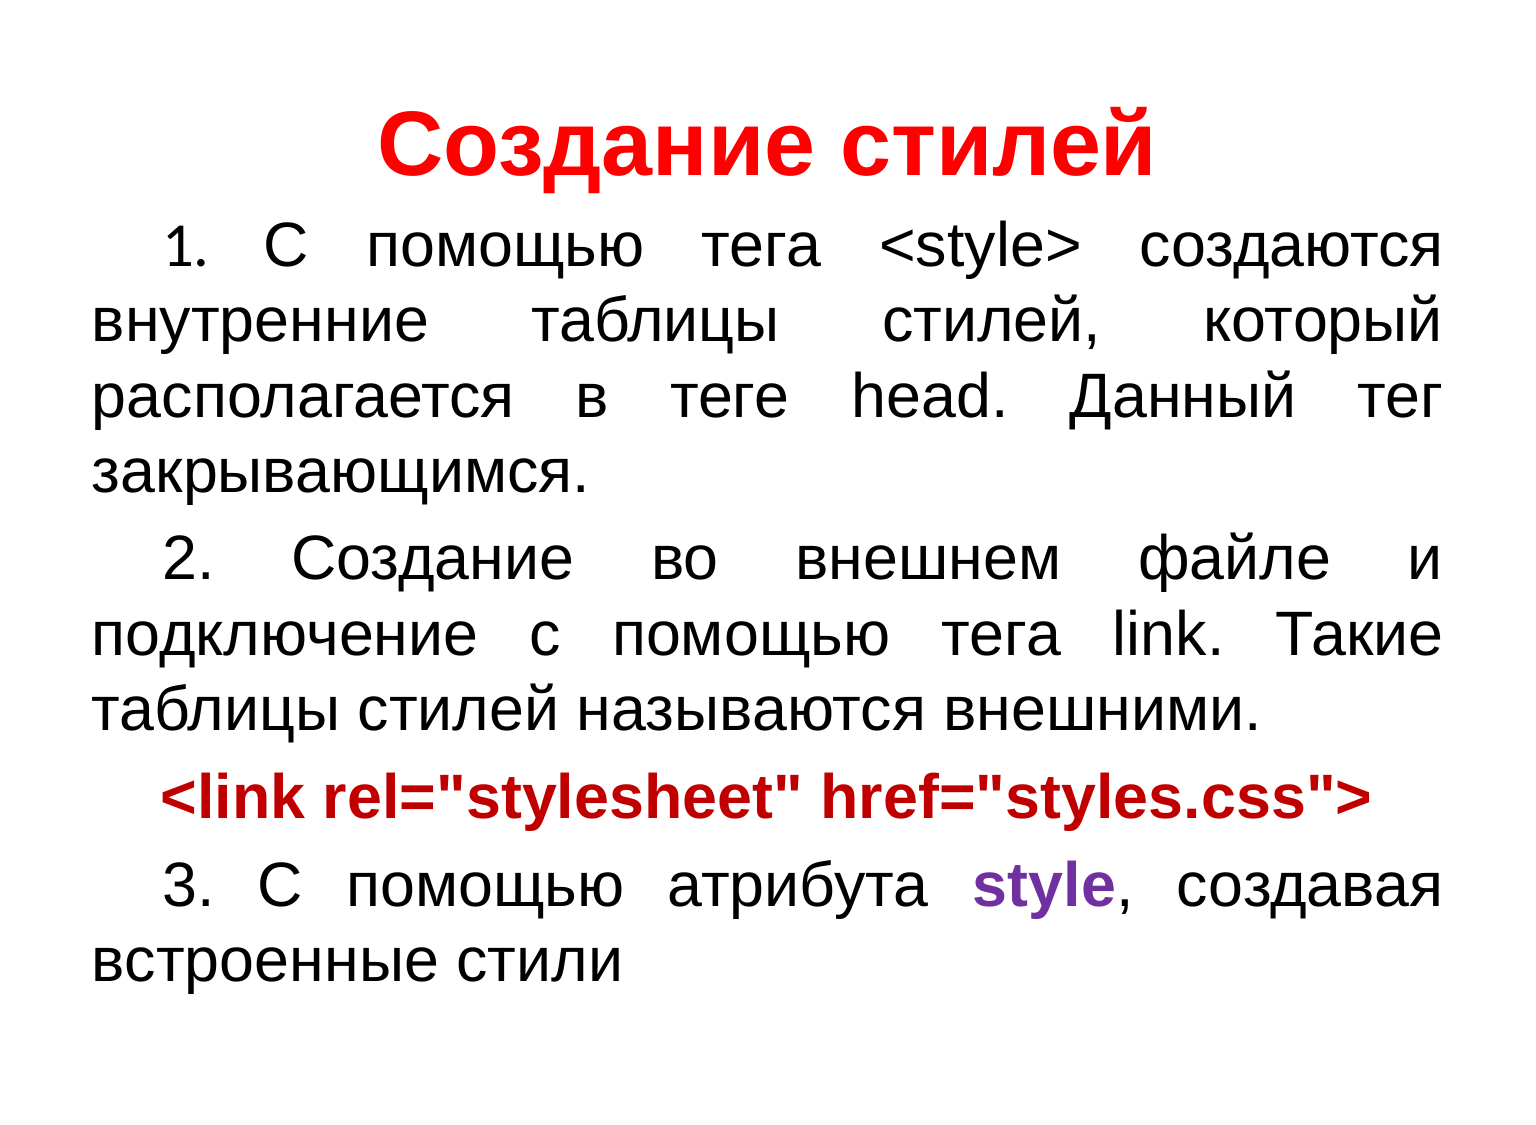

# Создание стилей
1. С помощью тега <style> создаются внутренние таблицы стилей, который располагается в теге head. Данный тег закрывающимся.
2. Создание во внешнем файле и подключение с помощью тега link. Такие таблицы стилей называются внешними.
<link rel="stylesheet" href="styles.css">
3. С помощью атрибута style, создавая встроенные стили